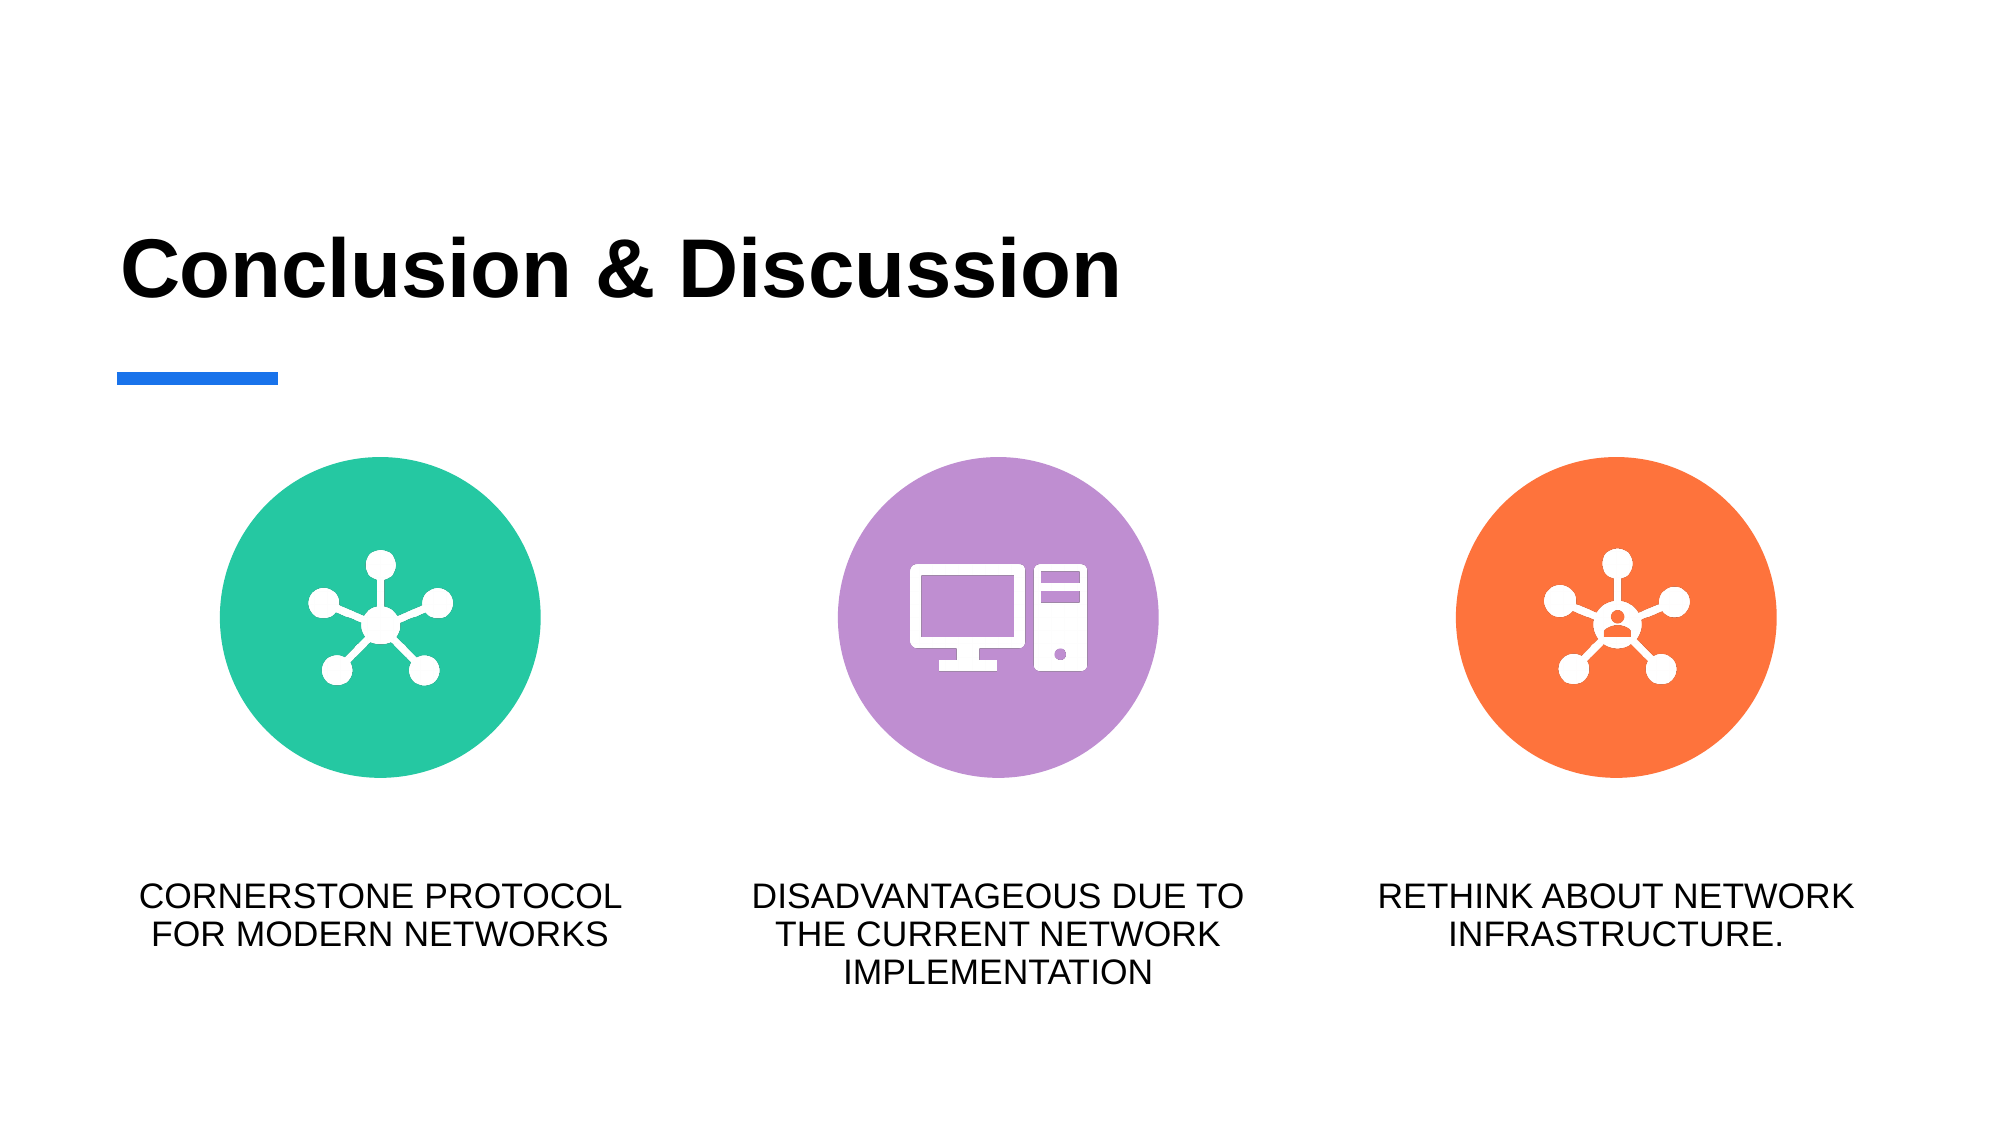

# Conclusion & Discussion
Cornerstone protocol for modern networks
Disadvantageous due to the current network implementation
Rethink about network infrastructure.